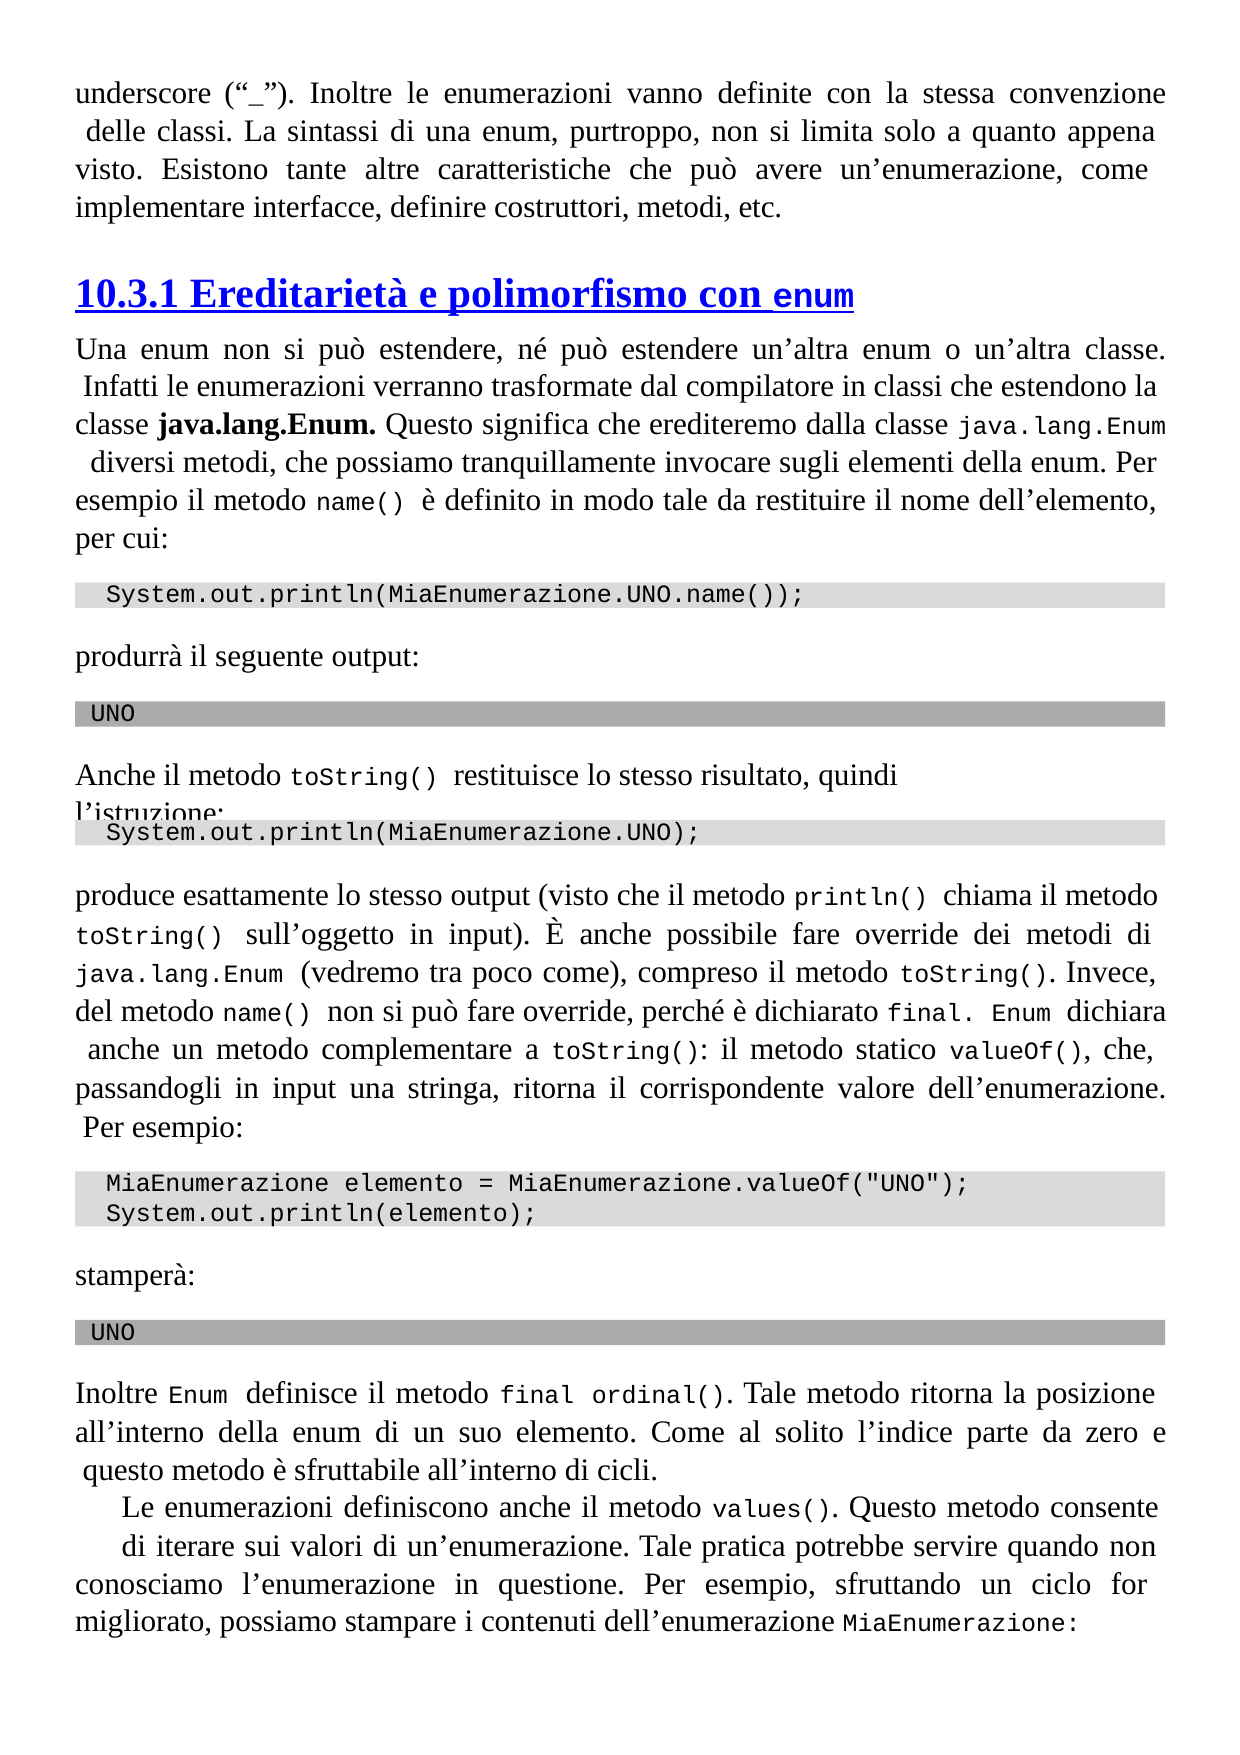

underscore (“_”). Inoltre le enumerazioni vanno definite con la stessa convenzione  delle classi. La sintassi di una enum, purtroppo, non si limita solo a quanto appena  visto. Esistono tante altre caratteristiche che può avere un’enumerazione, come  implementare interfacce, definire costruttori, metodi, etc.

10.3.1 Ereditarietà e polimorfismo con enum
Una enum non si può estendere, né può estendere un’altra enum o un’altra classe.  Infatti le enumerazioni verranno trasformate dal compilatore in classi che estendono la  classe java.lang.Enum. Questo significa che erediteremo dalla classe java.lang.Enum  diversi metodi, che possiamo tranquillamente invocare sugli elementi della enum. Per  esempio il metodo name() è definito in modo tale da restituire il nome dell’elemento,  per cui:
System.out.println(MiaEnumerazione.UNO.name());
produrrà il seguente output:
UNO
Anche il metodo toString() restituisce lo stesso risultato, quindi l’istruzione:
System.out.println(MiaEnumerazione.UNO);
produce esattamente lo stesso output (visto che il metodo println() chiama il metodo  toString() sull’oggetto in input). È anche possibile fare override dei metodi di  java.lang.Enum (vedremo tra poco come), compreso il metodo toString(). Invece,  del metodo name() non si può fare override, perché è dichiarato final. Enum dichiara  anche un metodo complementare a toString(): il metodo statico valueOf(), che,  passandogli in input una stringa, ritorna il corrispondente valore dell’enumerazione.  Per esempio:
MiaEnumerazione elemento = MiaEnumerazione.valueOf("UNO");
System.out.println(elemento);
stamperà:
UNO
Inoltre Enum definisce il metodo final ordinal(). Tale metodo ritorna la posizione  all’interno della enum di un suo elemento. Come al solito l’indice parte da zero e  questo metodo è sfruttabile all’interno di cicli.
Le enumerazioni definiscono anche il metodo values(). Questo metodo consente
di iterare sui valori di un’enumerazione. Tale pratica potrebbe servire quando non  conosciamo l’enumerazione in questione. Per esempio, sfruttando un ciclo for  migliorato, possiamo stampare i contenuti dell’enumerazione MiaEnumerazione: